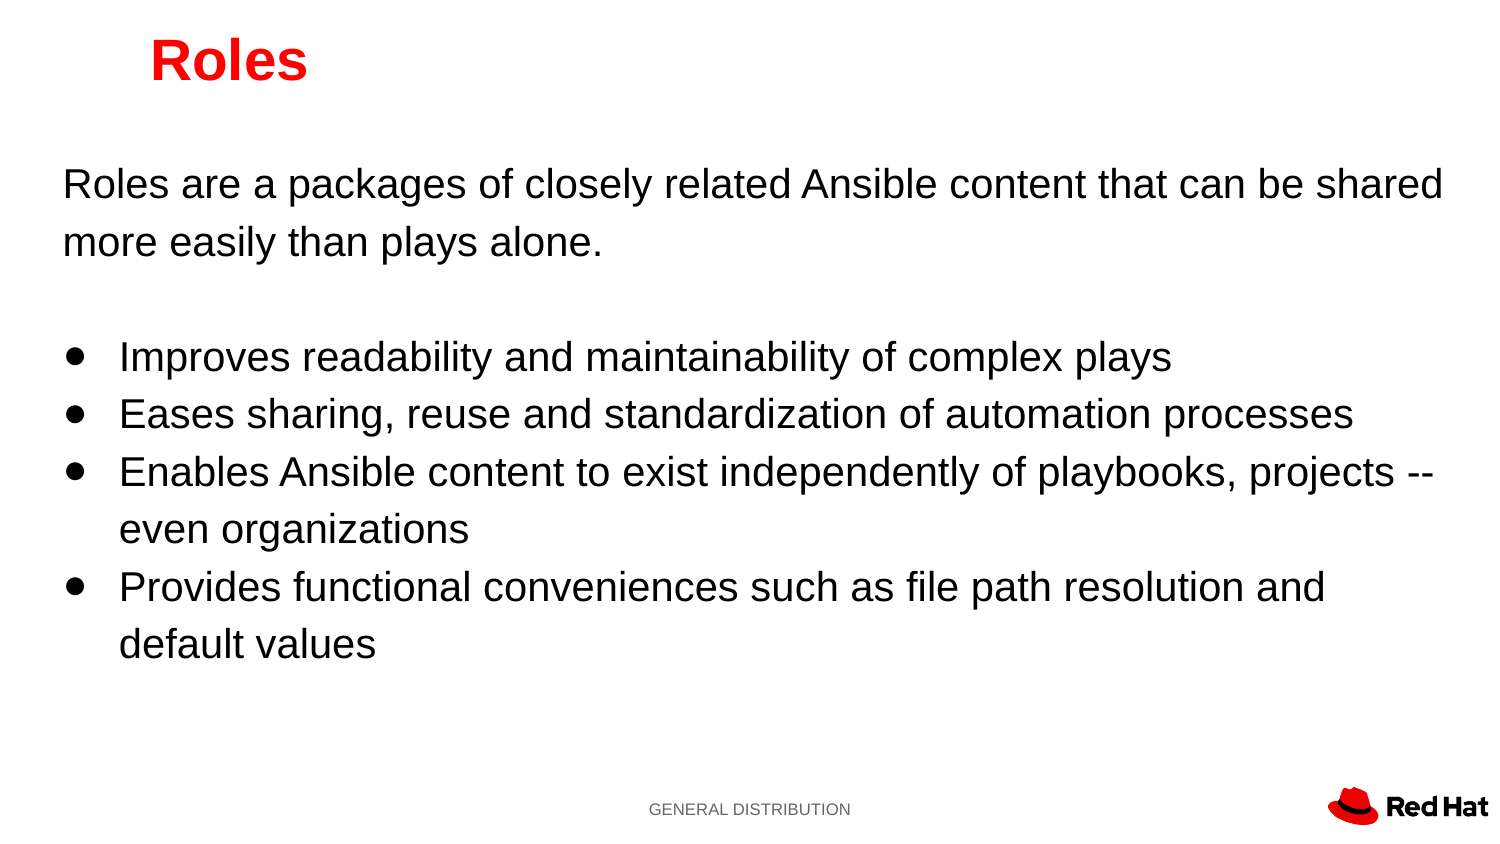

# Roles
Roles are a packages of closely related Ansible content that can be shared more easily than plays alone.

Improves readability and maintainability of complex plays
Eases sharing, reuse and standardization of automation processes
Enables Ansible content to exist independently of playbooks, projects -- even organizations
Provides functional conveniences such as file path resolution and default values